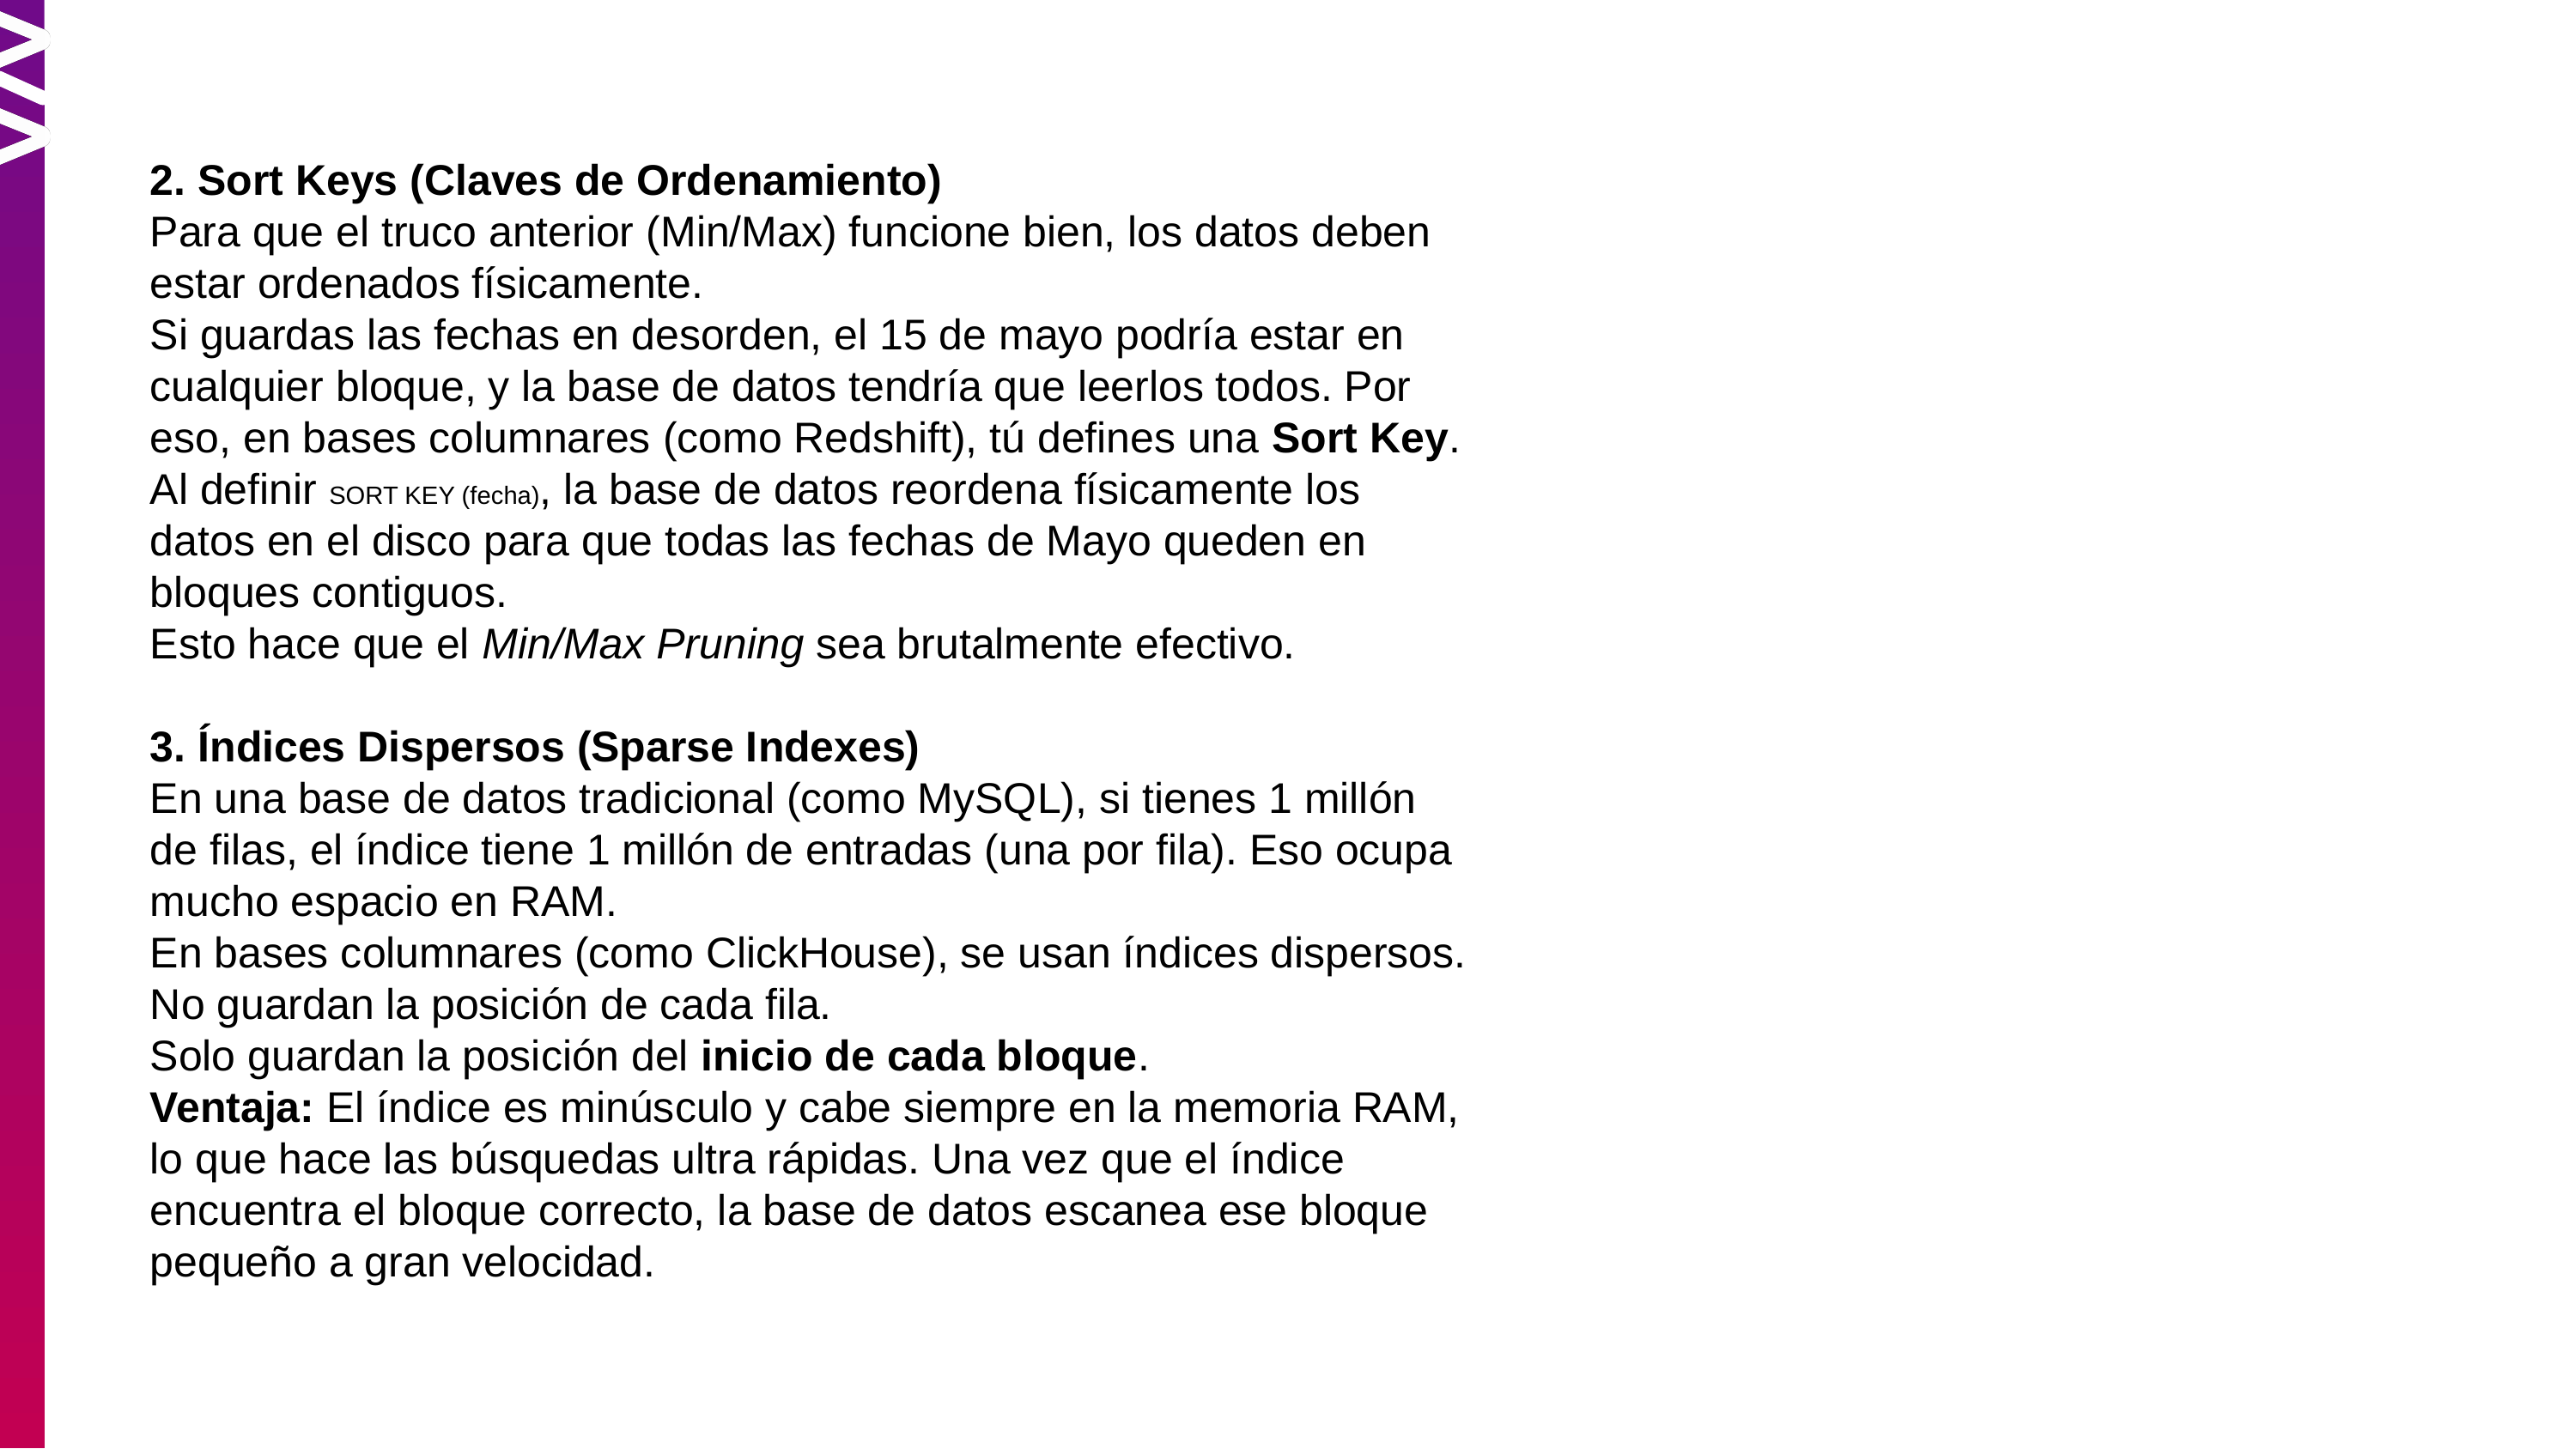

2. Sort Keys (Claves de Ordenamiento)
Para que el truco anterior (Min/Max) funcione bien, los datos deben estar ordenados físicamente.
Si guardas las fechas en desorden, el 15 de mayo podría estar en cualquier bloque, y la base de datos tendría que leerlos todos. Por eso, en bases columnares (como Redshift), tú defines una Sort Key.
Al definir SORT KEY (fecha), la base de datos reordena físicamente los datos en el disco para que todas las fechas de Mayo queden en bloques contiguos.
Esto hace que el Min/Max Pruning sea brutalmente efectivo.

3. Índices Dispersos (Sparse Indexes)
En una base de datos tradicional (como MySQL), si tienes 1 millón de filas, el índice tiene 1 millón de entradas (una por fila). Eso ocupa mucho espacio en RAM.
En bases columnares (como ClickHouse), se usan índices dispersos.
No guardan la posición de cada fila.
Solo guardan la posición del inicio de cada bloque.
Ventaja: El índice es minúsculo y cabe siempre en la memoria RAM, lo que hace las búsquedas ultra rápidas. Una vez que el índice encuentra el bloque correcto, la base de datos escanea ese bloque pequeño a gran velocidad.